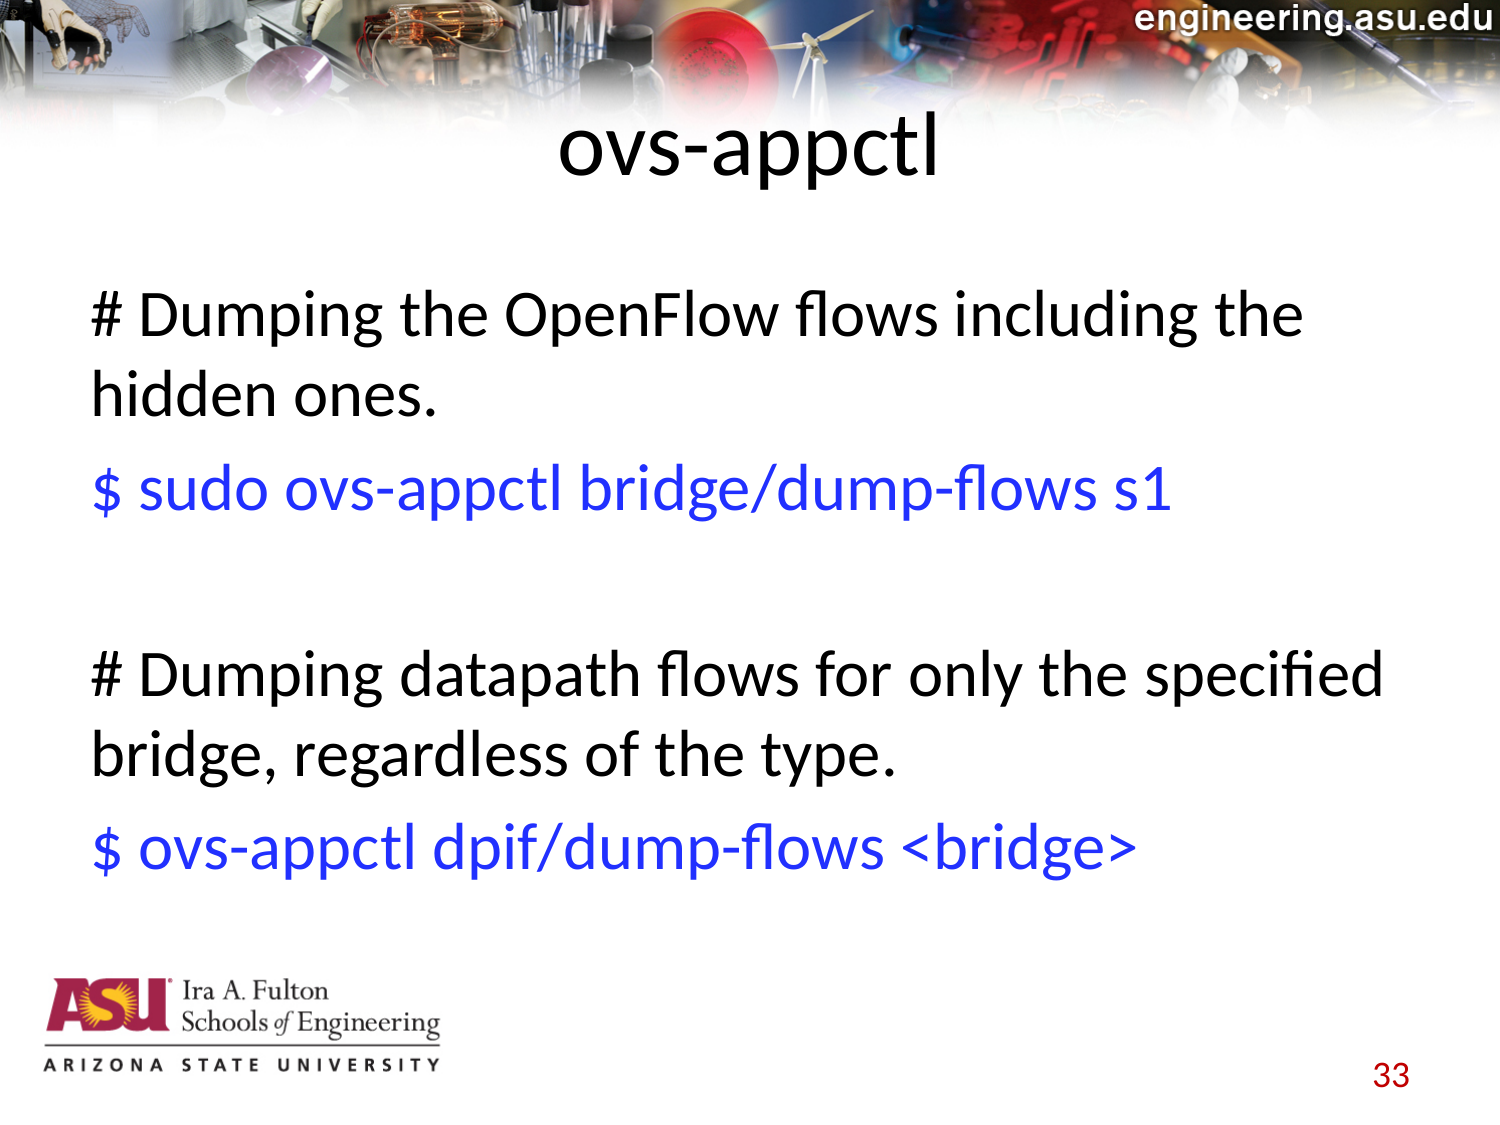

# ovs-appctl
# Dumping the OpenFlow flows including the hidden ones.
$ sudo ovs-appctl bridge/dump-flows s1

# Dumping datapath flows for only the specified bridge, regardless of the type.
$ ovs-appctl dpif/dump-flows <bridge>
33